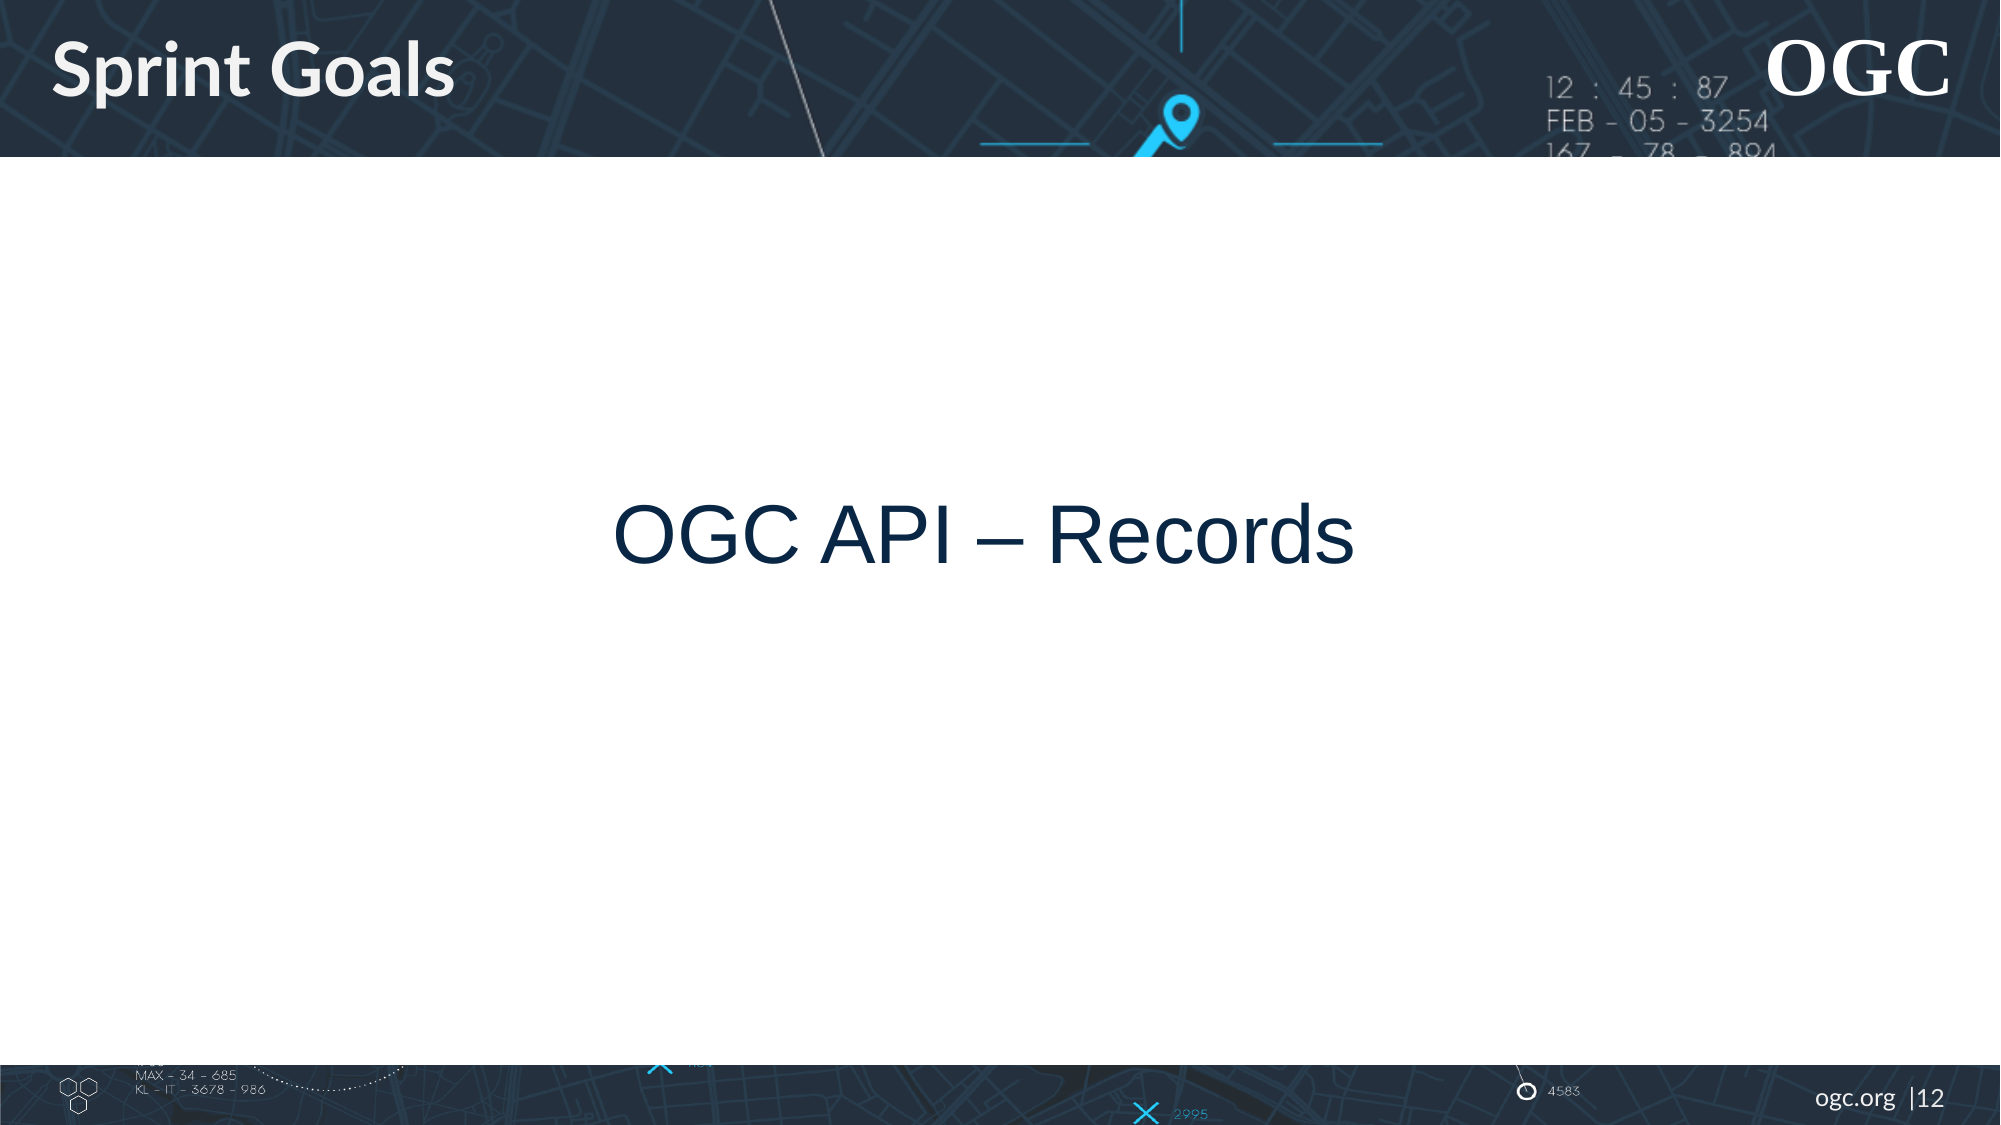

# Sprint Goals
OGC API – Records
12